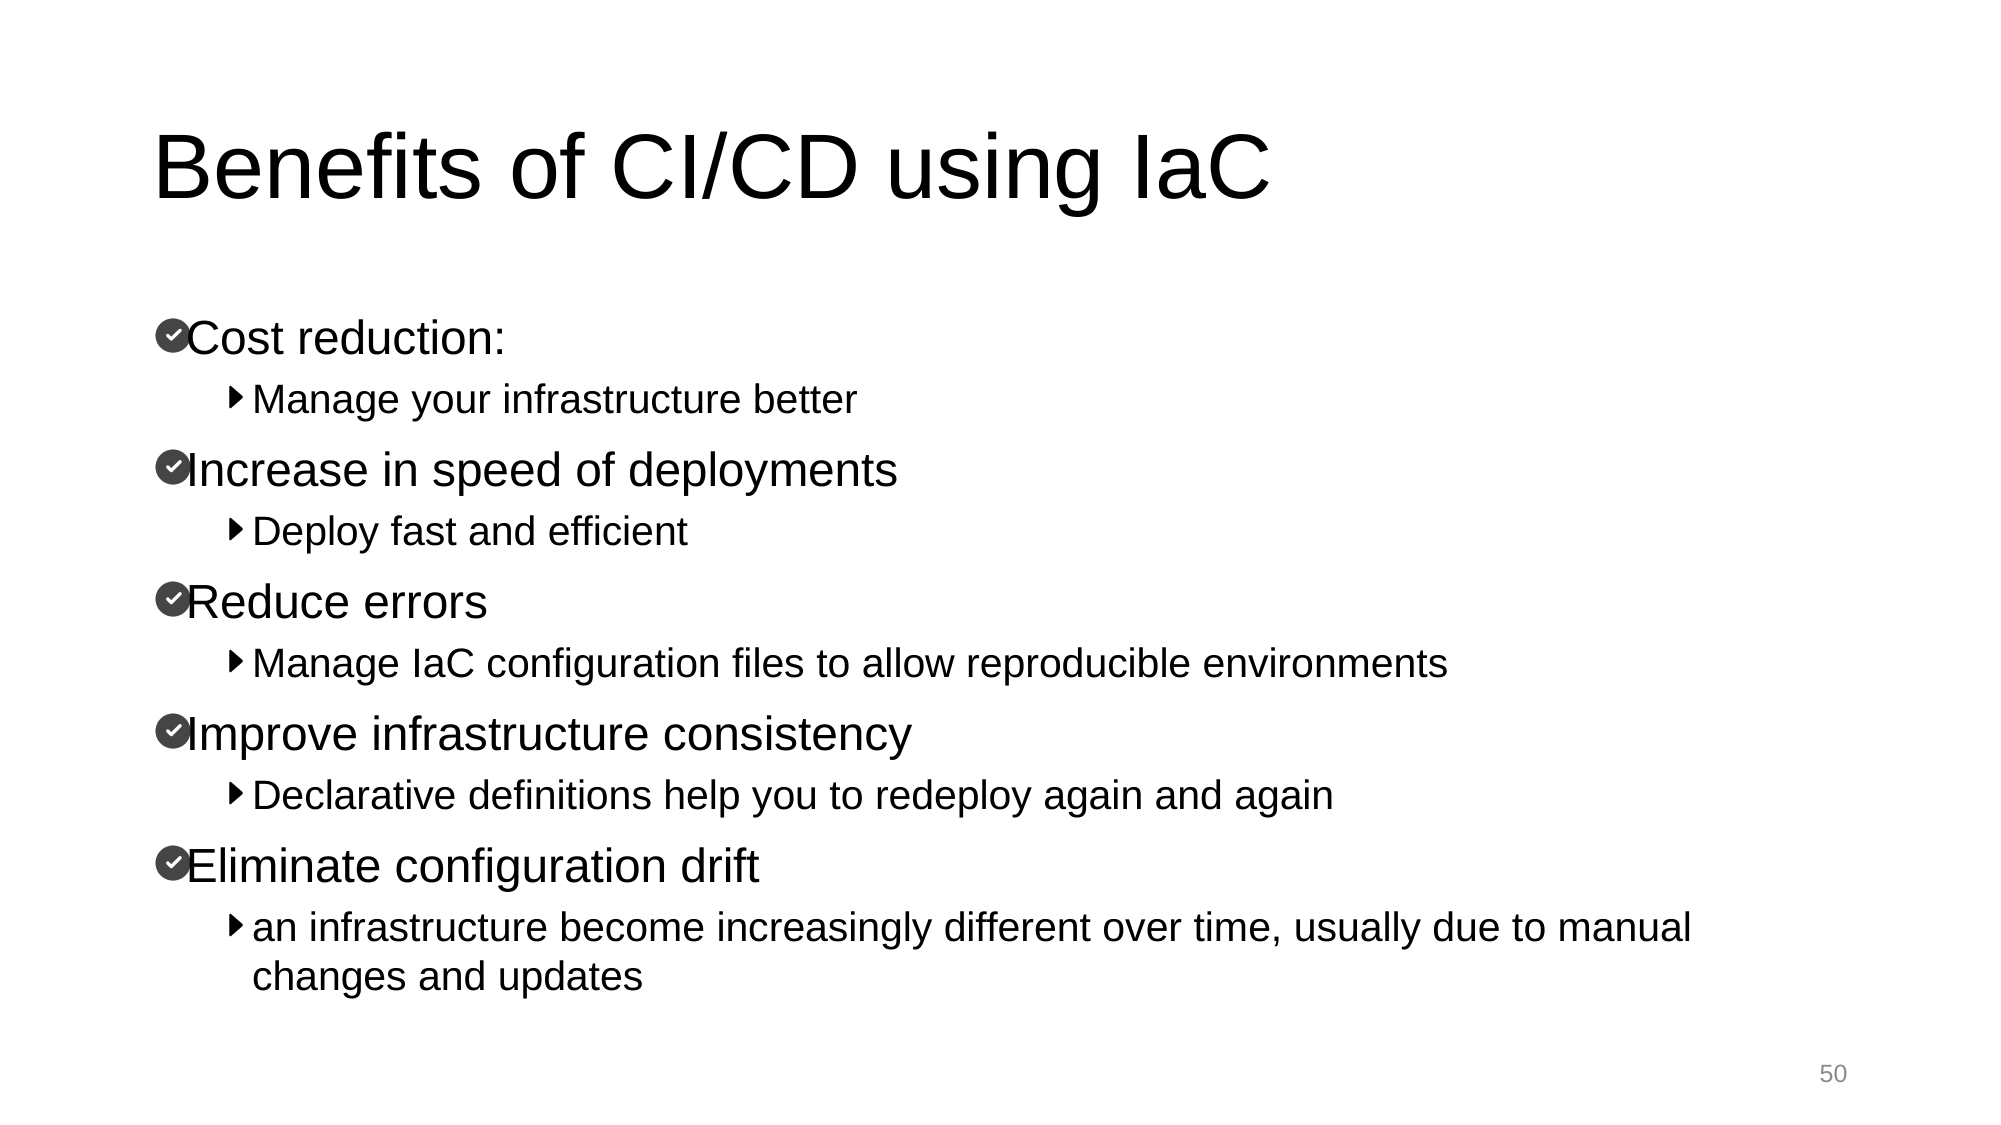

# Benefits of CI/CD using IaC
Cost reduction:
Manage your infrastructure better
Increase in speed of deployments
Deploy fast and efficient
Reduce errors
Manage IaC configuration files to allow reproducible environments
Improve infrastructure consistency
Declarative definitions help you to redeploy again and again
Eliminate configuration drift
an infrastructure become increasingly different over time, usually due to manual changes and updates
50